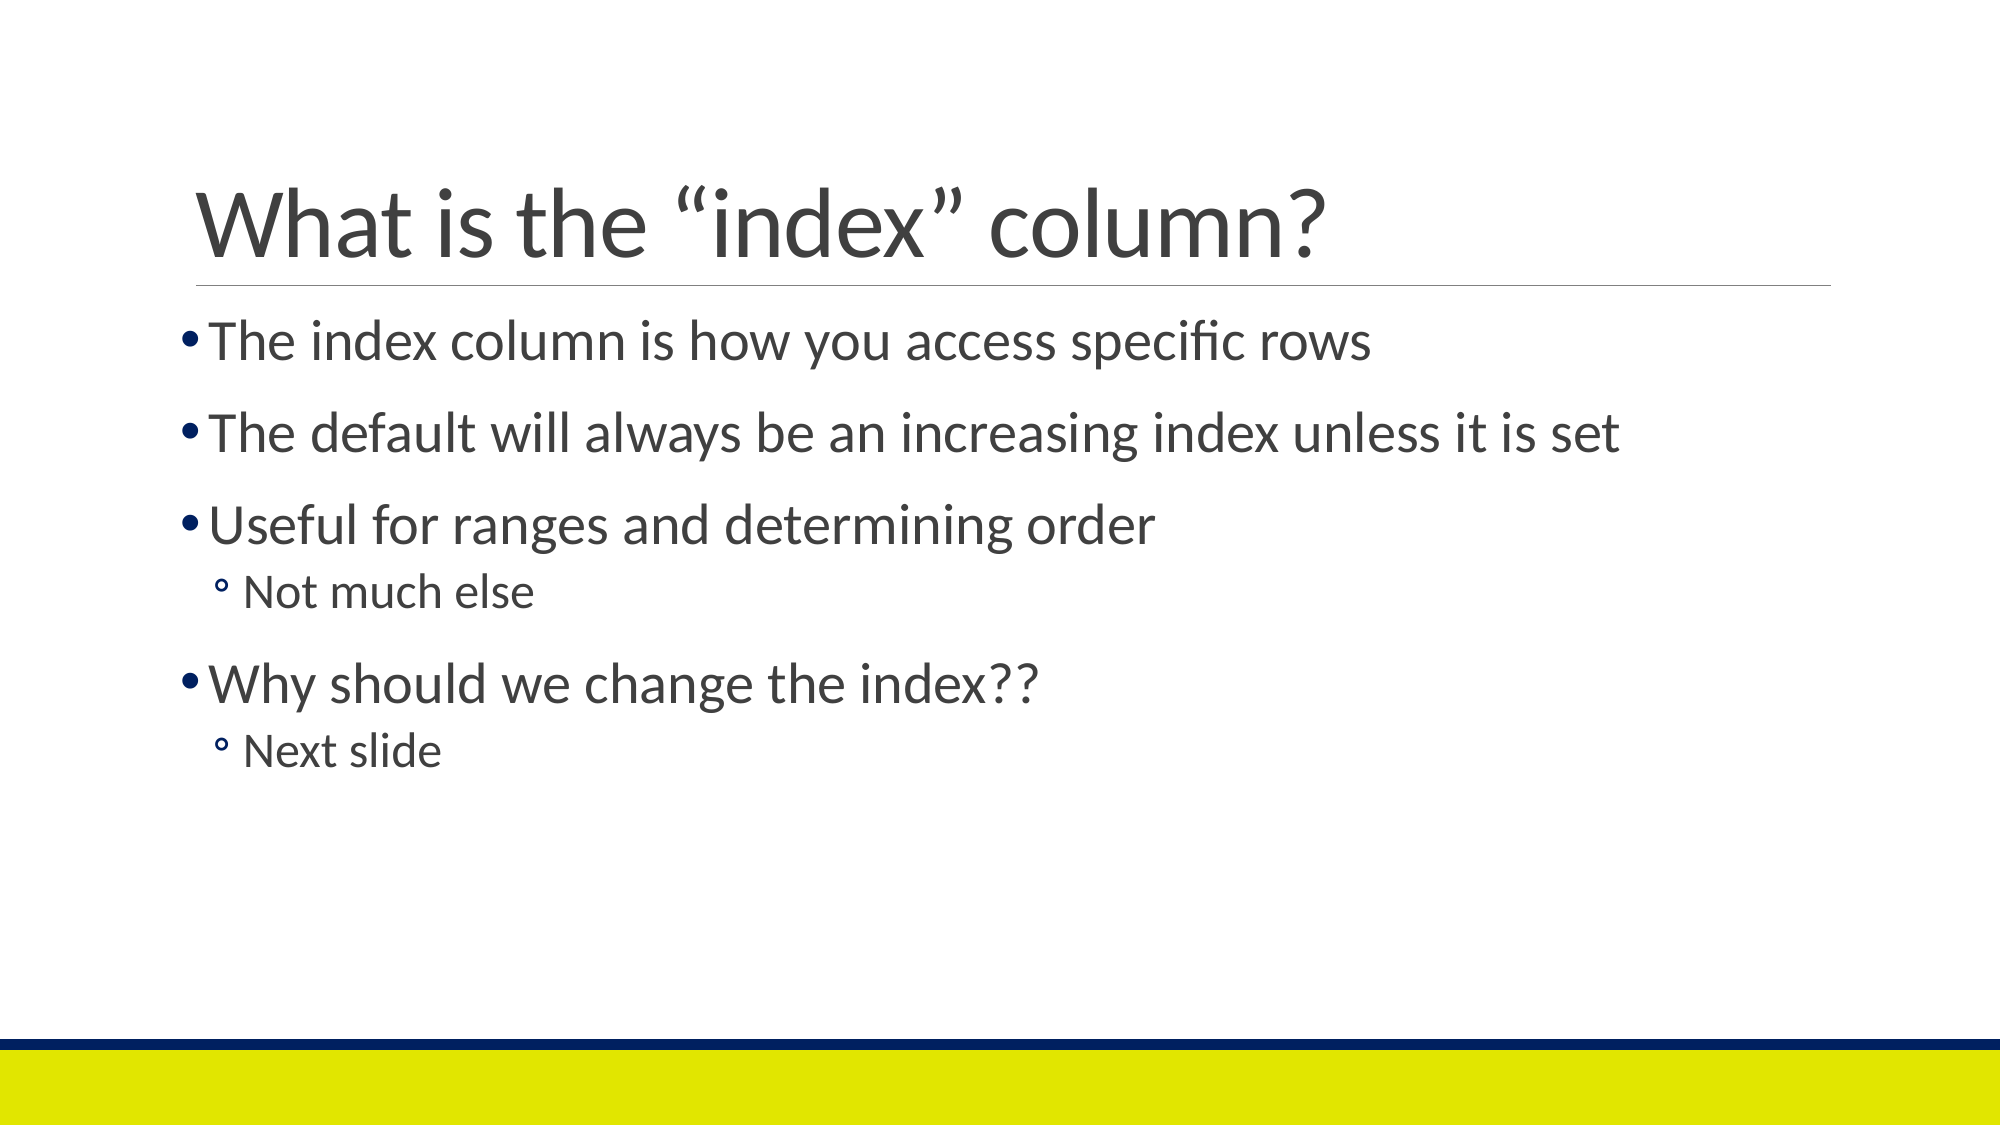

# What is the “index” column?
The index column is how you access specific rows
The default will always be an increasing index unless it is set
Useful for ranges and determining order
Not much else
Why should we change the index??
Next slide